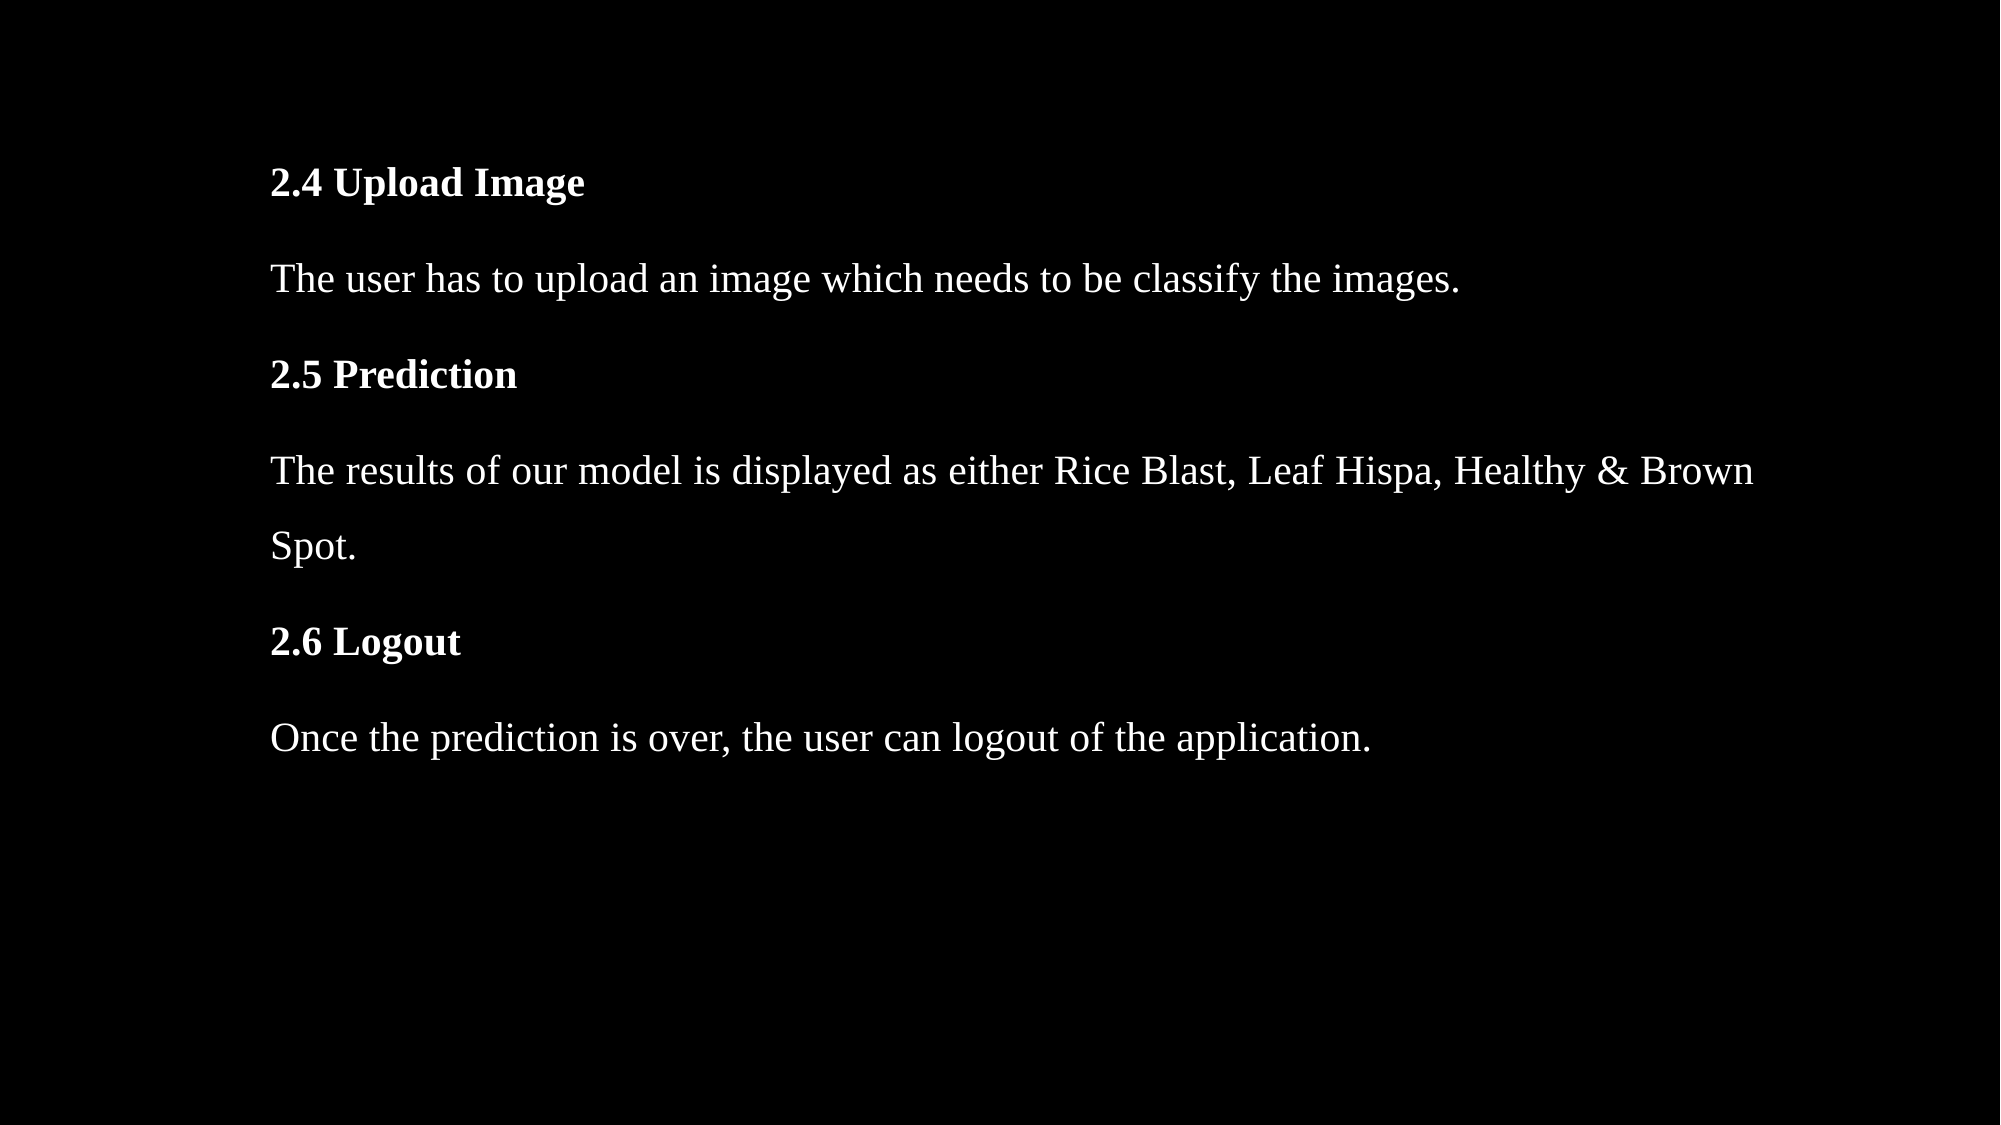

2.4 Upload Image
The user has to upload an image which needs to be classify the images.
2.5 Prediction
The results of our model is displayed as either Rice Blast, Leaf Hispa, Healthy & Brown Spot.
2.6 Logout
Once the prediction is over, the user can logout of the application.